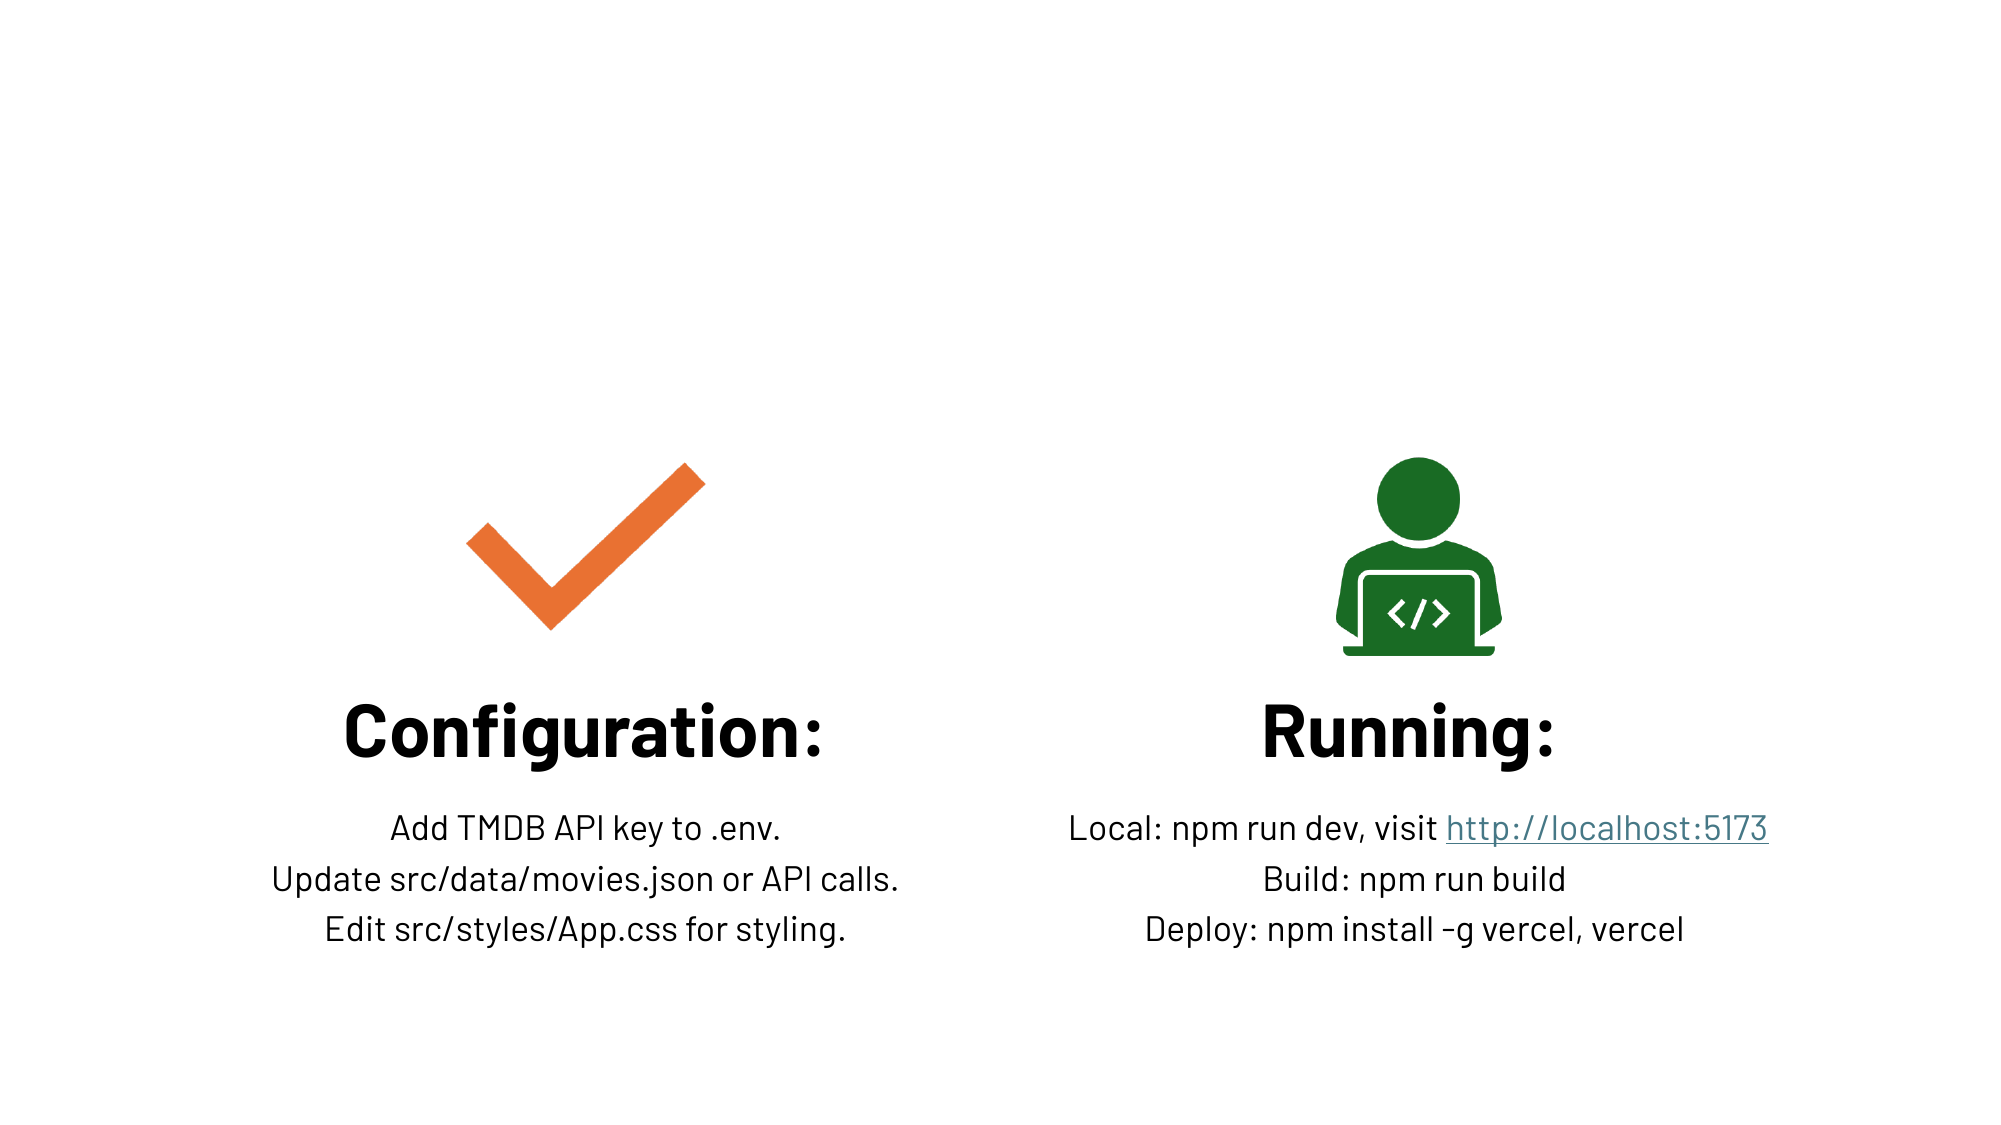

Configuration:
Add TMDB API key to .env.
Update src/data/movies.json or API calls.
Edit src/styles/App.css for styling.
Running:
Local: npm run dev, visit http://localhost:5173
Build: npm run build
Deploy: npm install -g vercel, vercel